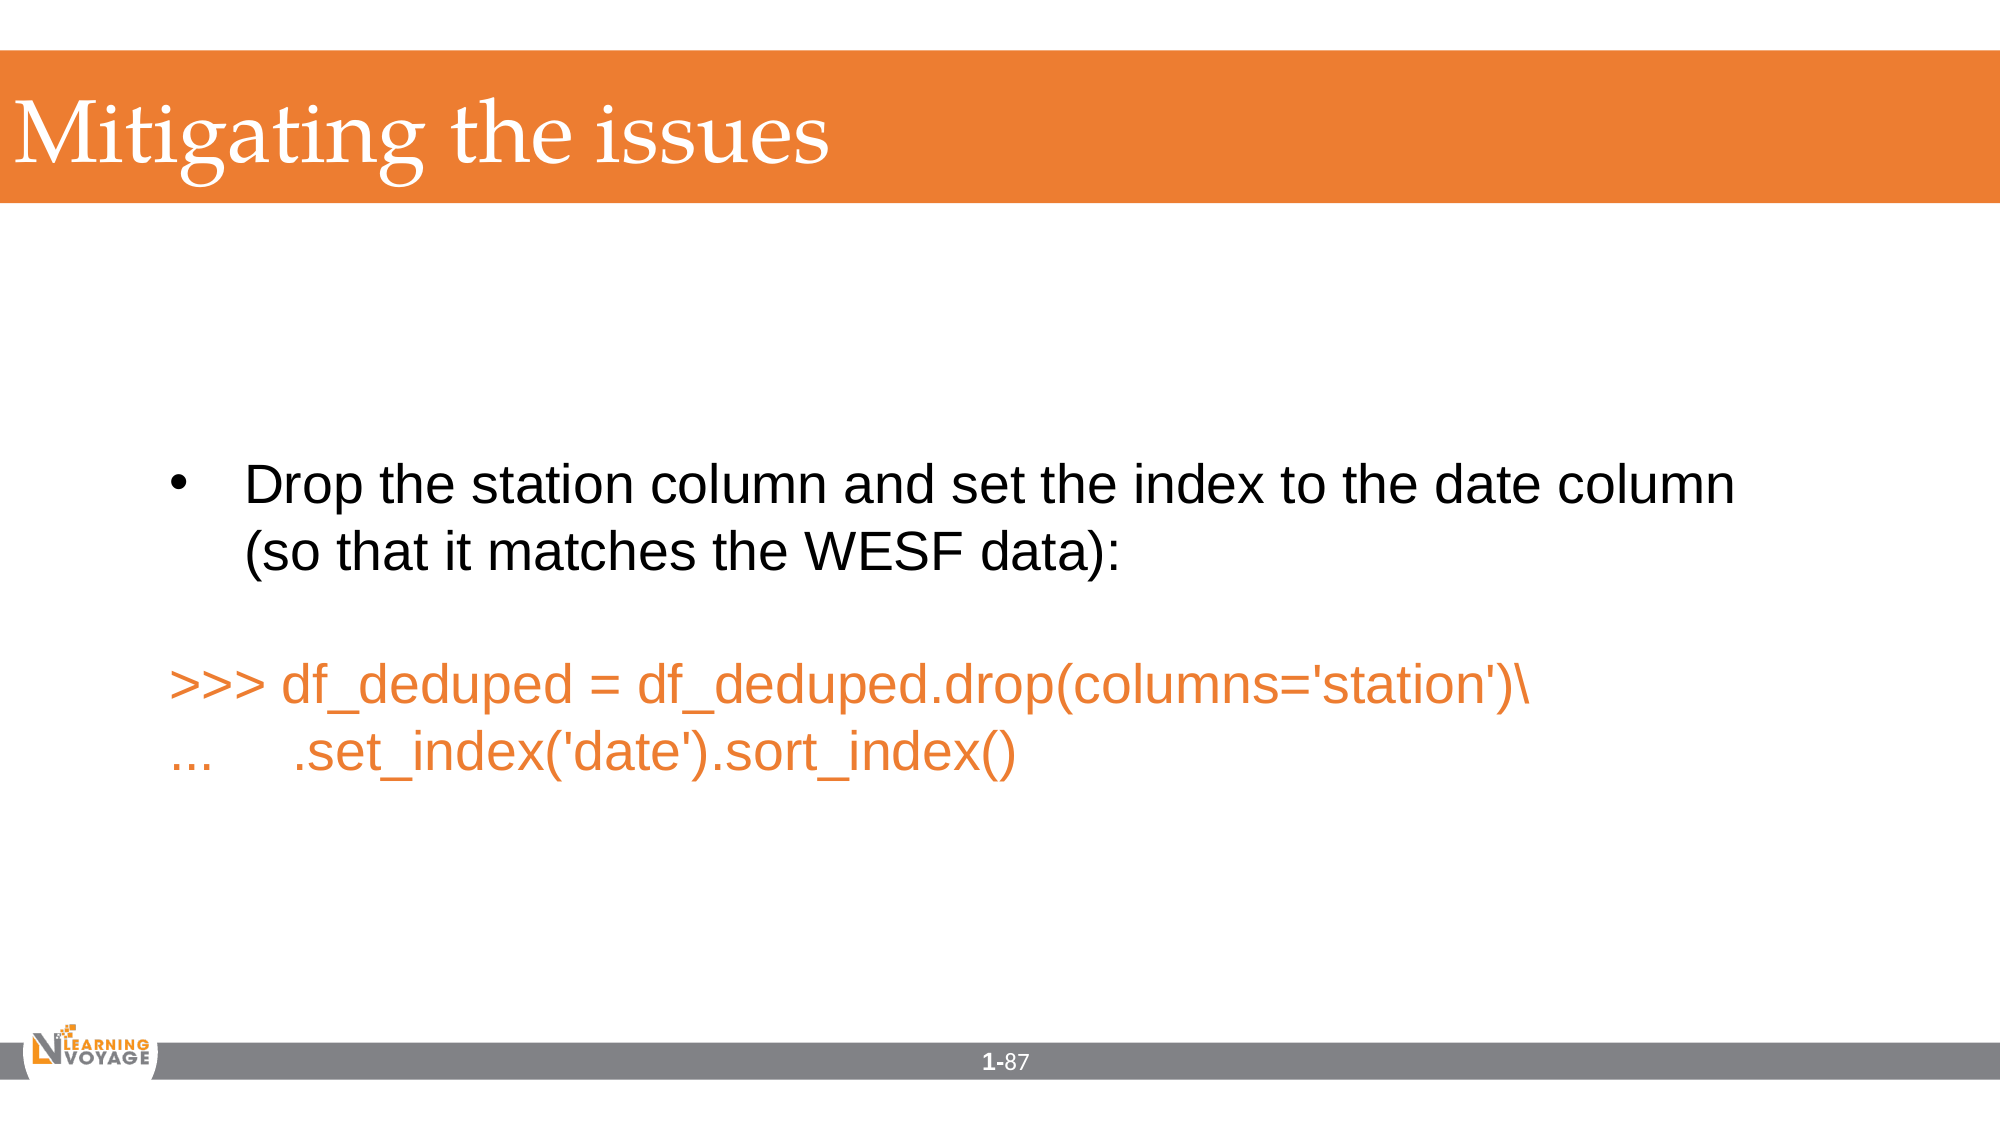

Mitigating the issues
Drop the station column and set the index to the date column (so that it matches the WESF data):

>>> df_deduped = df_deduped.drop(columns='station')\
...     .set_index('date').sort_index()
1-87